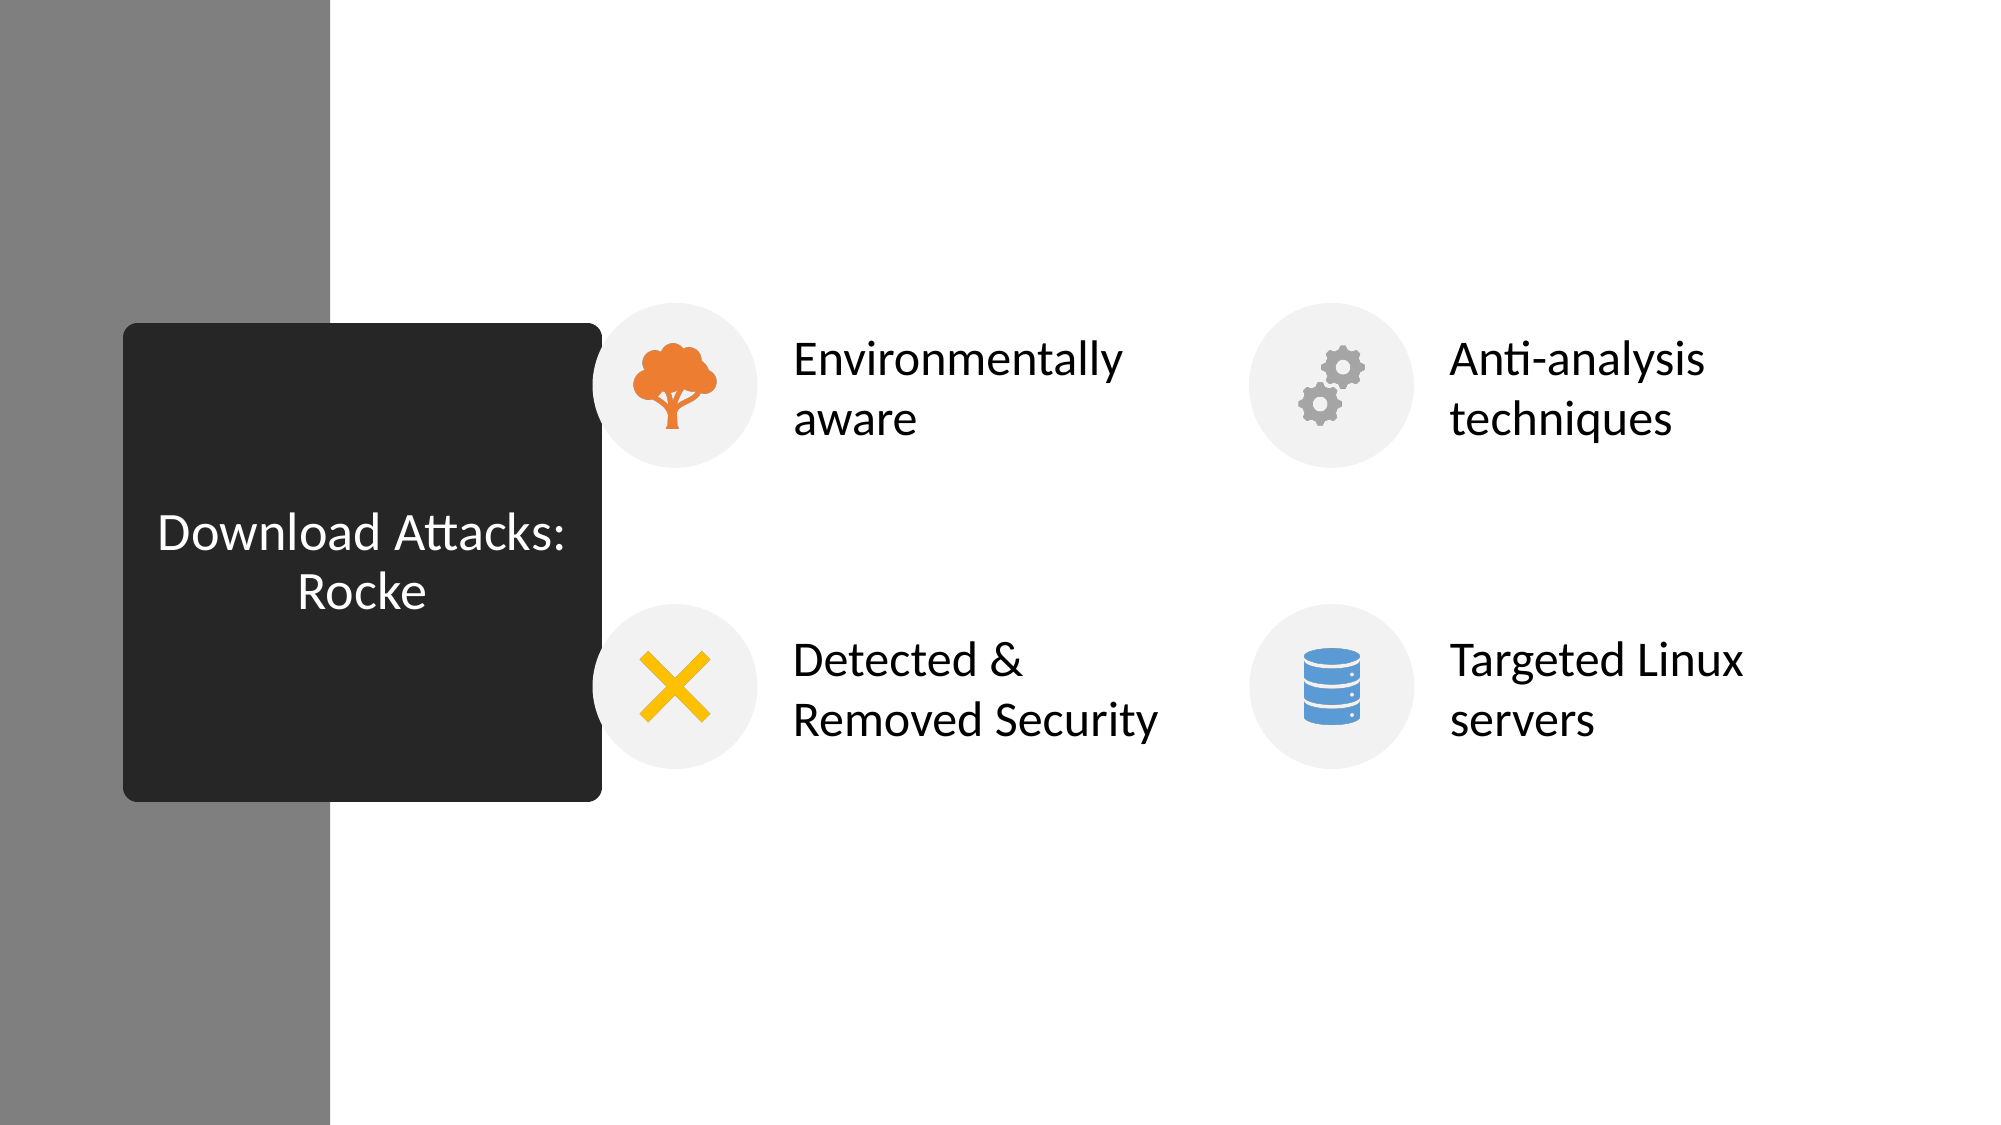

Environmentally aware
Anti-analysis techniques
Detected & Removed Security
Targeted Linux servers
# Download Attacks: Rocke